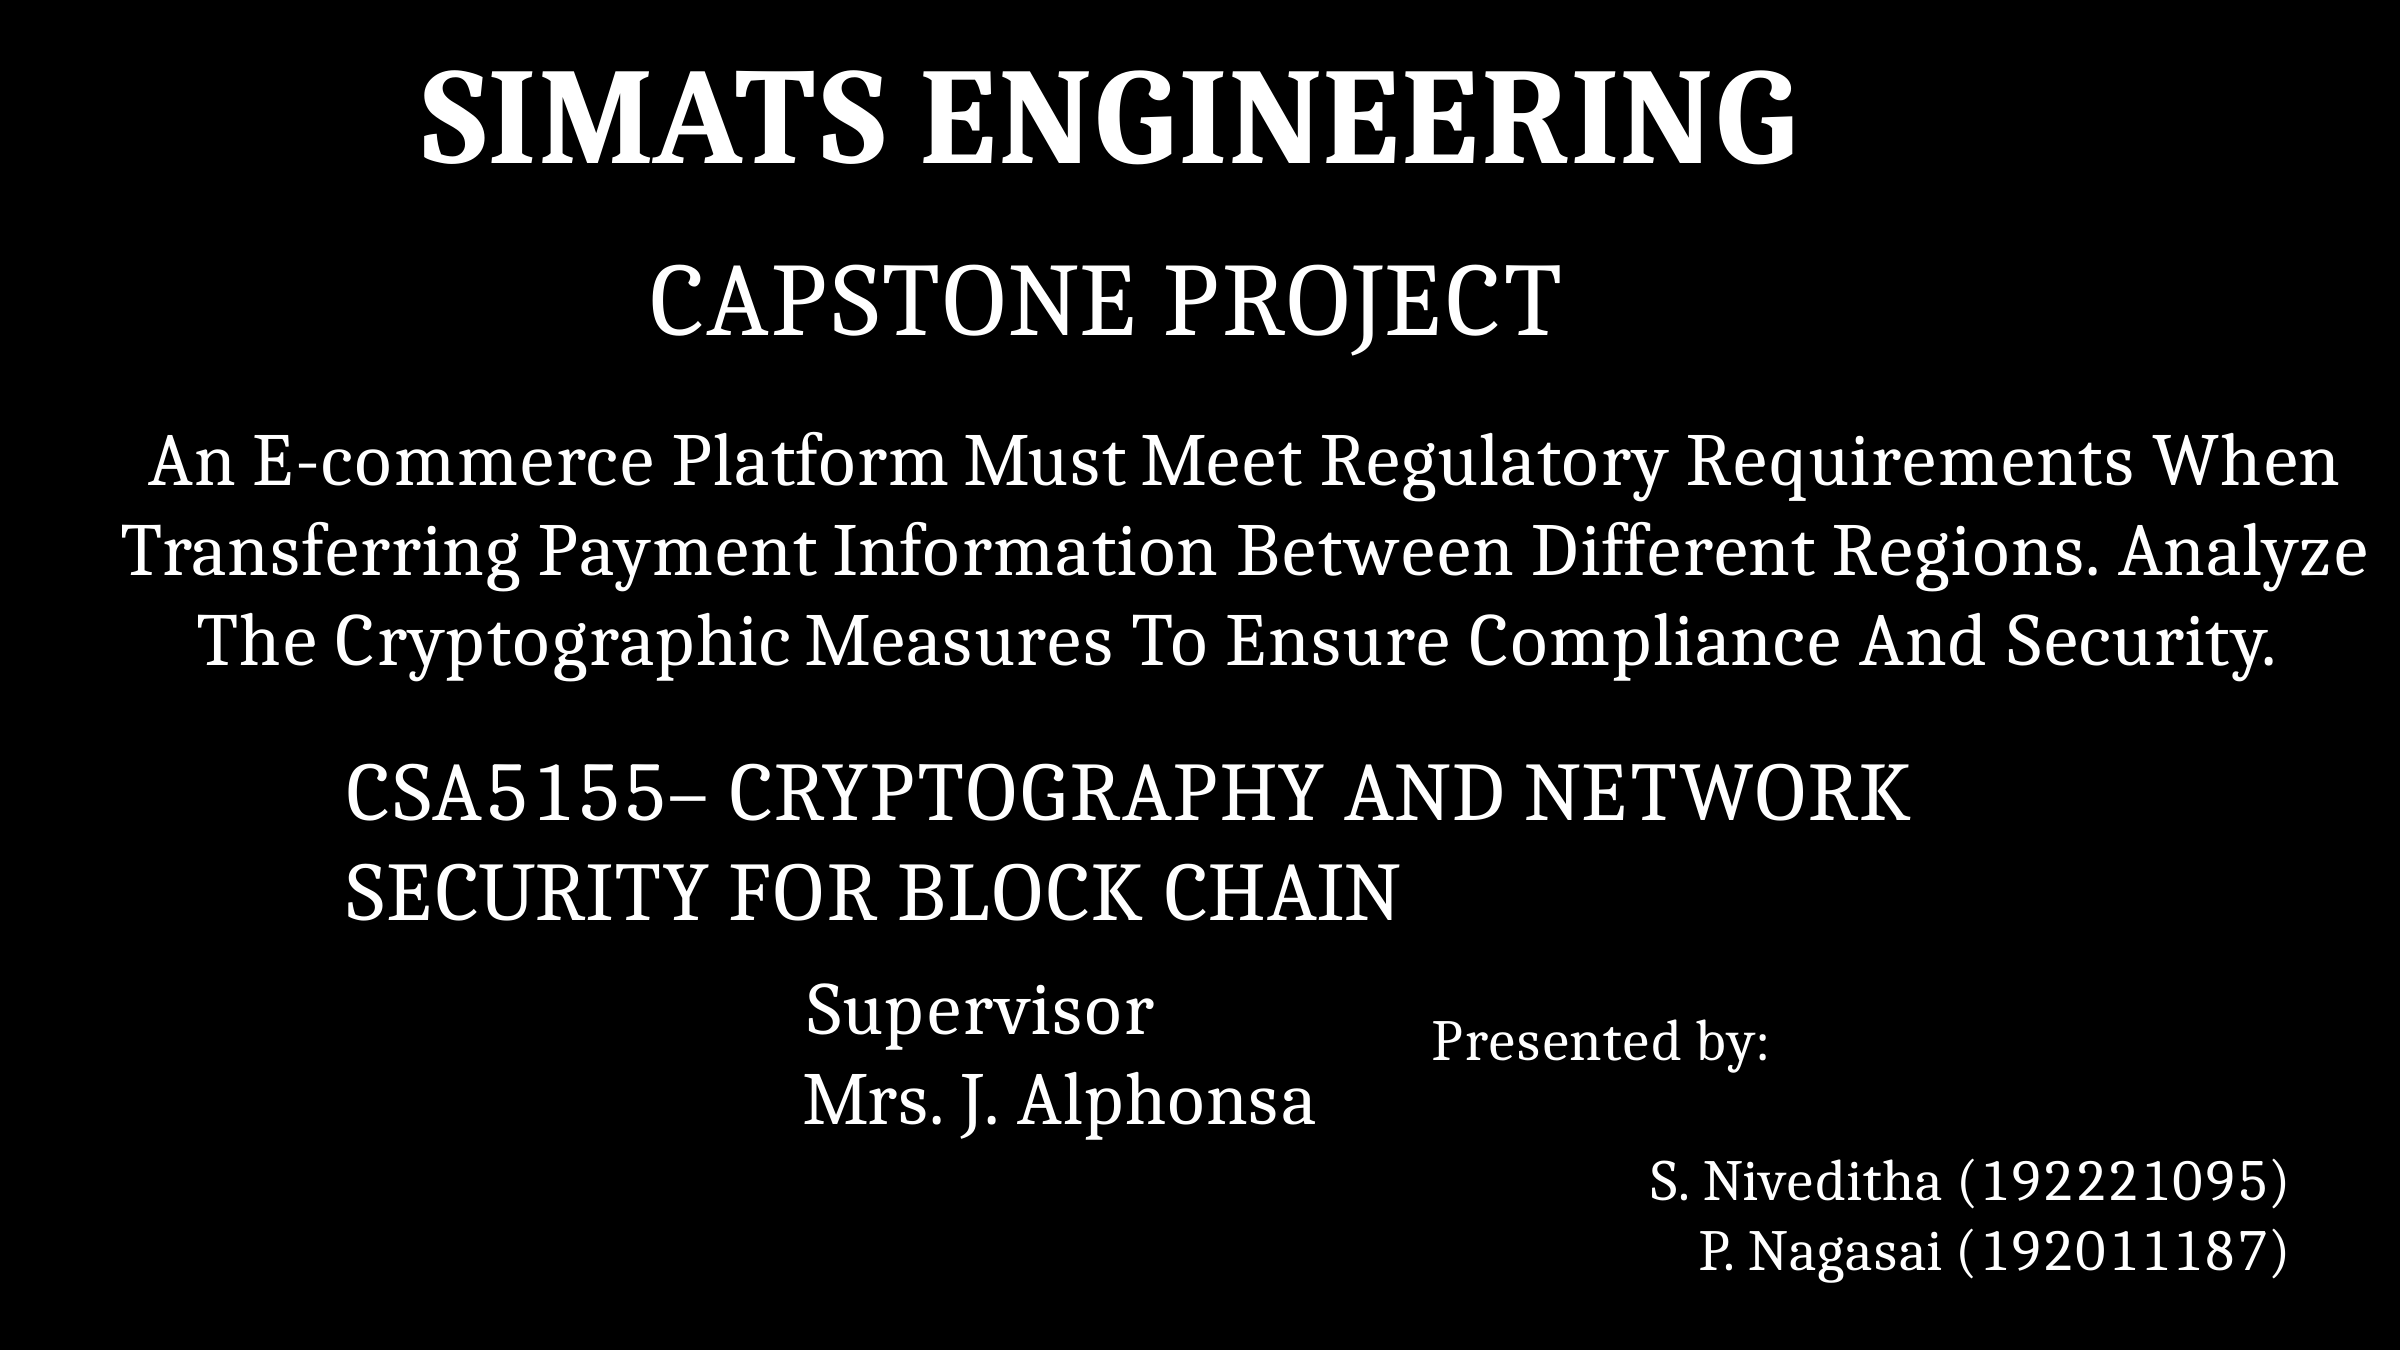

SIMATS ENGINEERING
CAPSTONE PROJECT
An E-commerce Platform Must Meet Regulatory Requirements When Transferring Payment Information Between Different Regions. Analyze The Cryptographic Measures To Ensure Compliance And Security.
CSA5155– CRYPTOGRAPHY AND NETWORK SECURITY FOR BLOCK CHAIN
Supervisor
Mrs. J. Alphonsa
Presented by:

 S. Niveditha (192221095)
P. Nagasai (192011187)